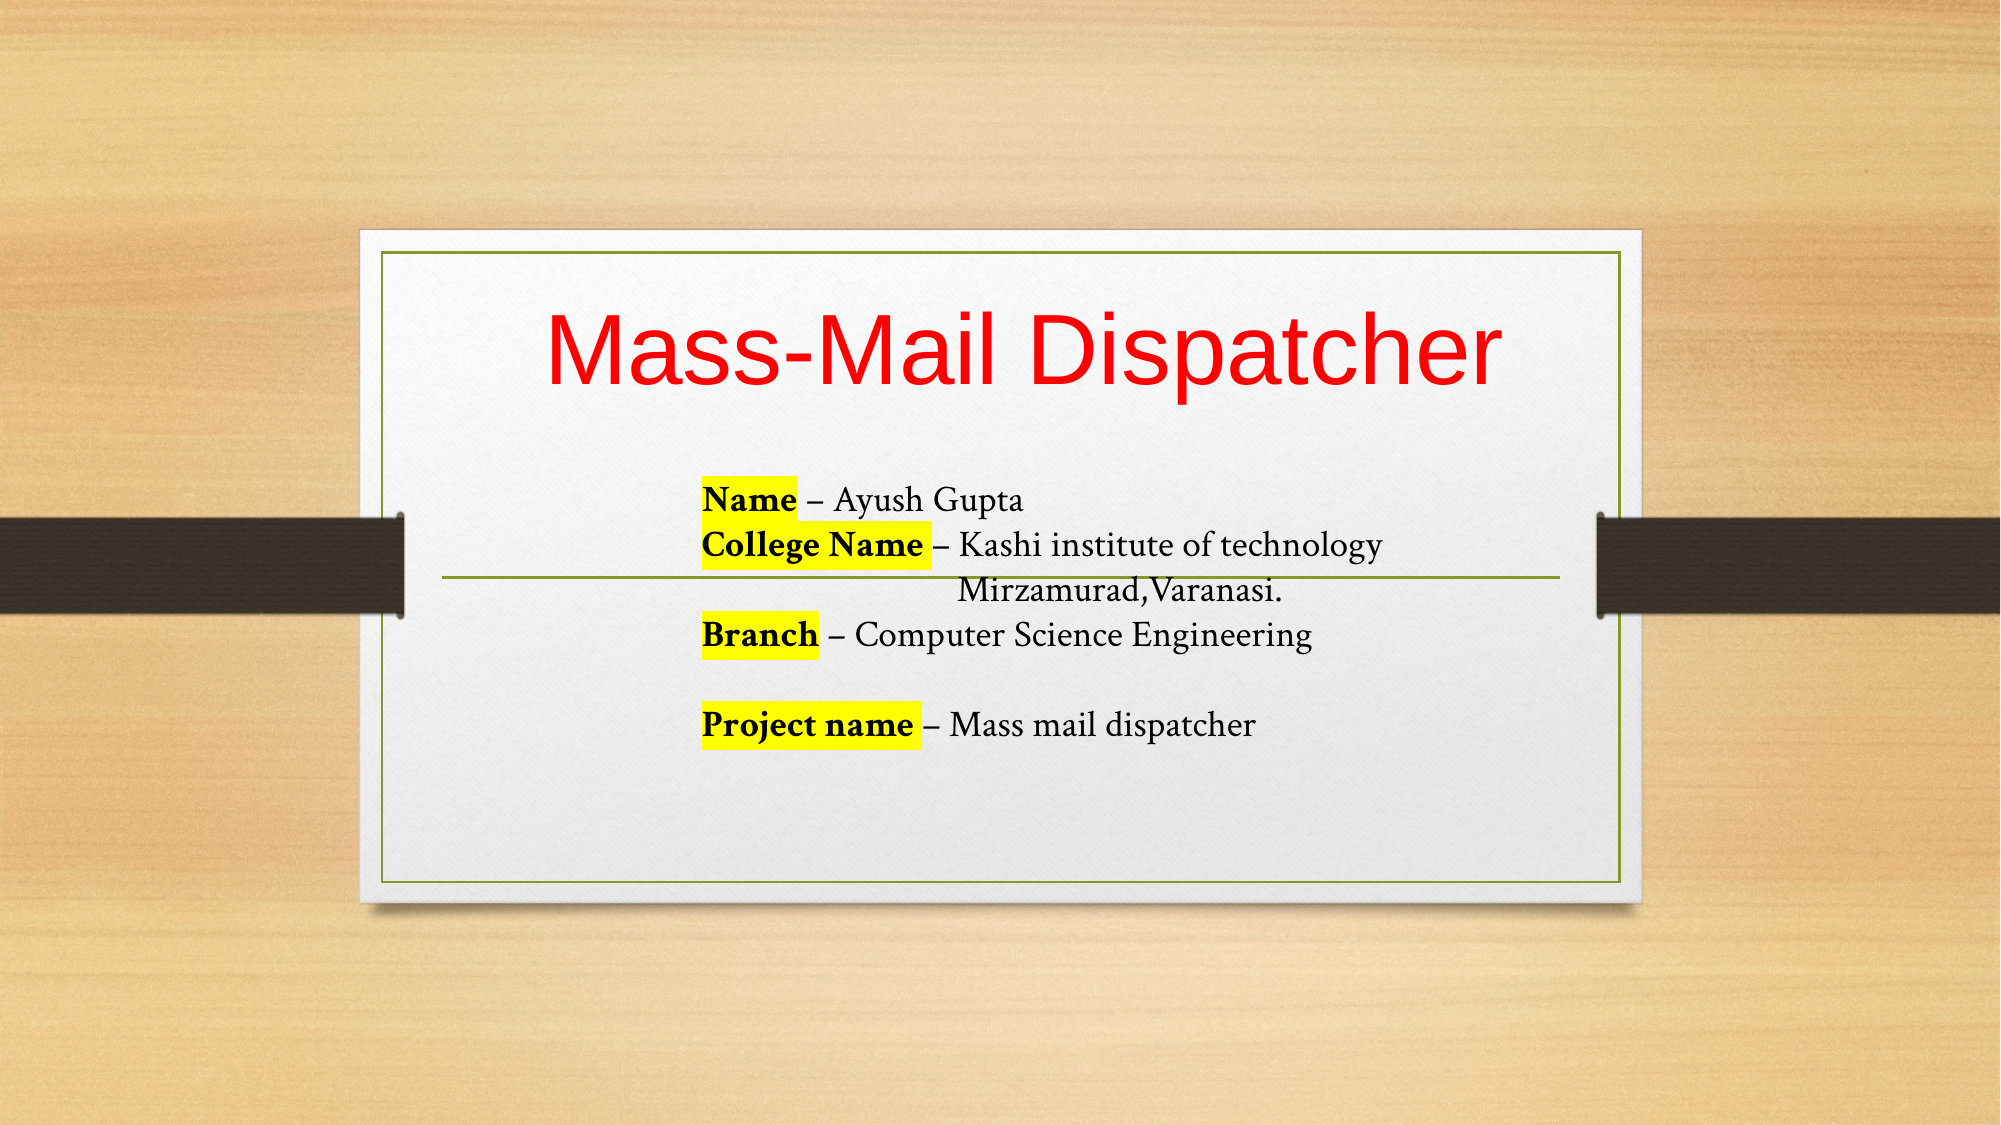

# Mass-Mail Dispatcher
Name – Ayush Gupta
College Name – Kashi institute of technology
                              Mirzamurad,Varanasi.
Branch – Computer Science Engineering

Project name – Mass mail dispatcher